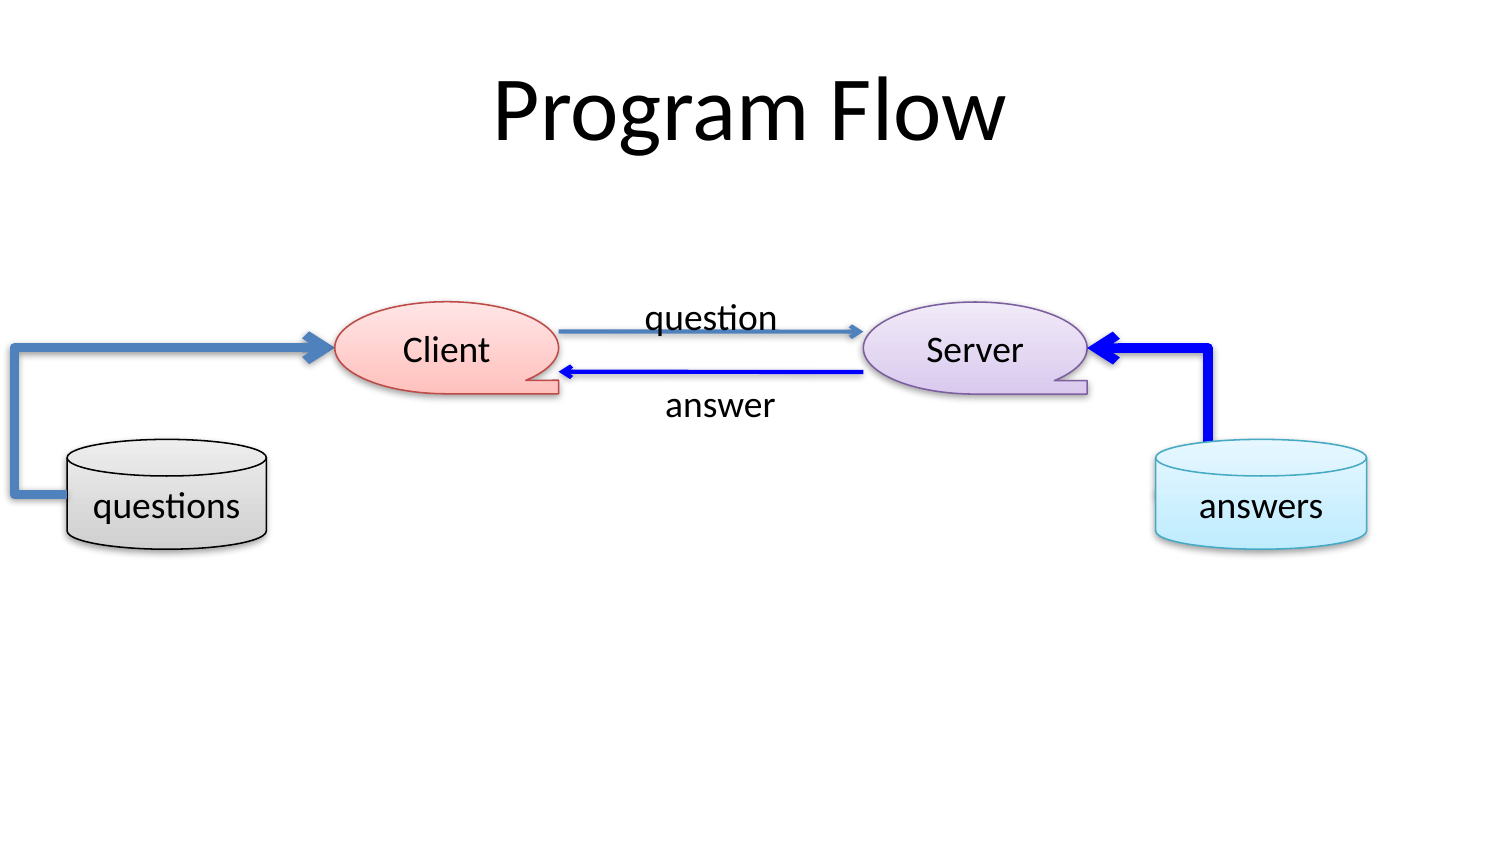

# Program Flow
question
Client
Server
answer
questions
answers